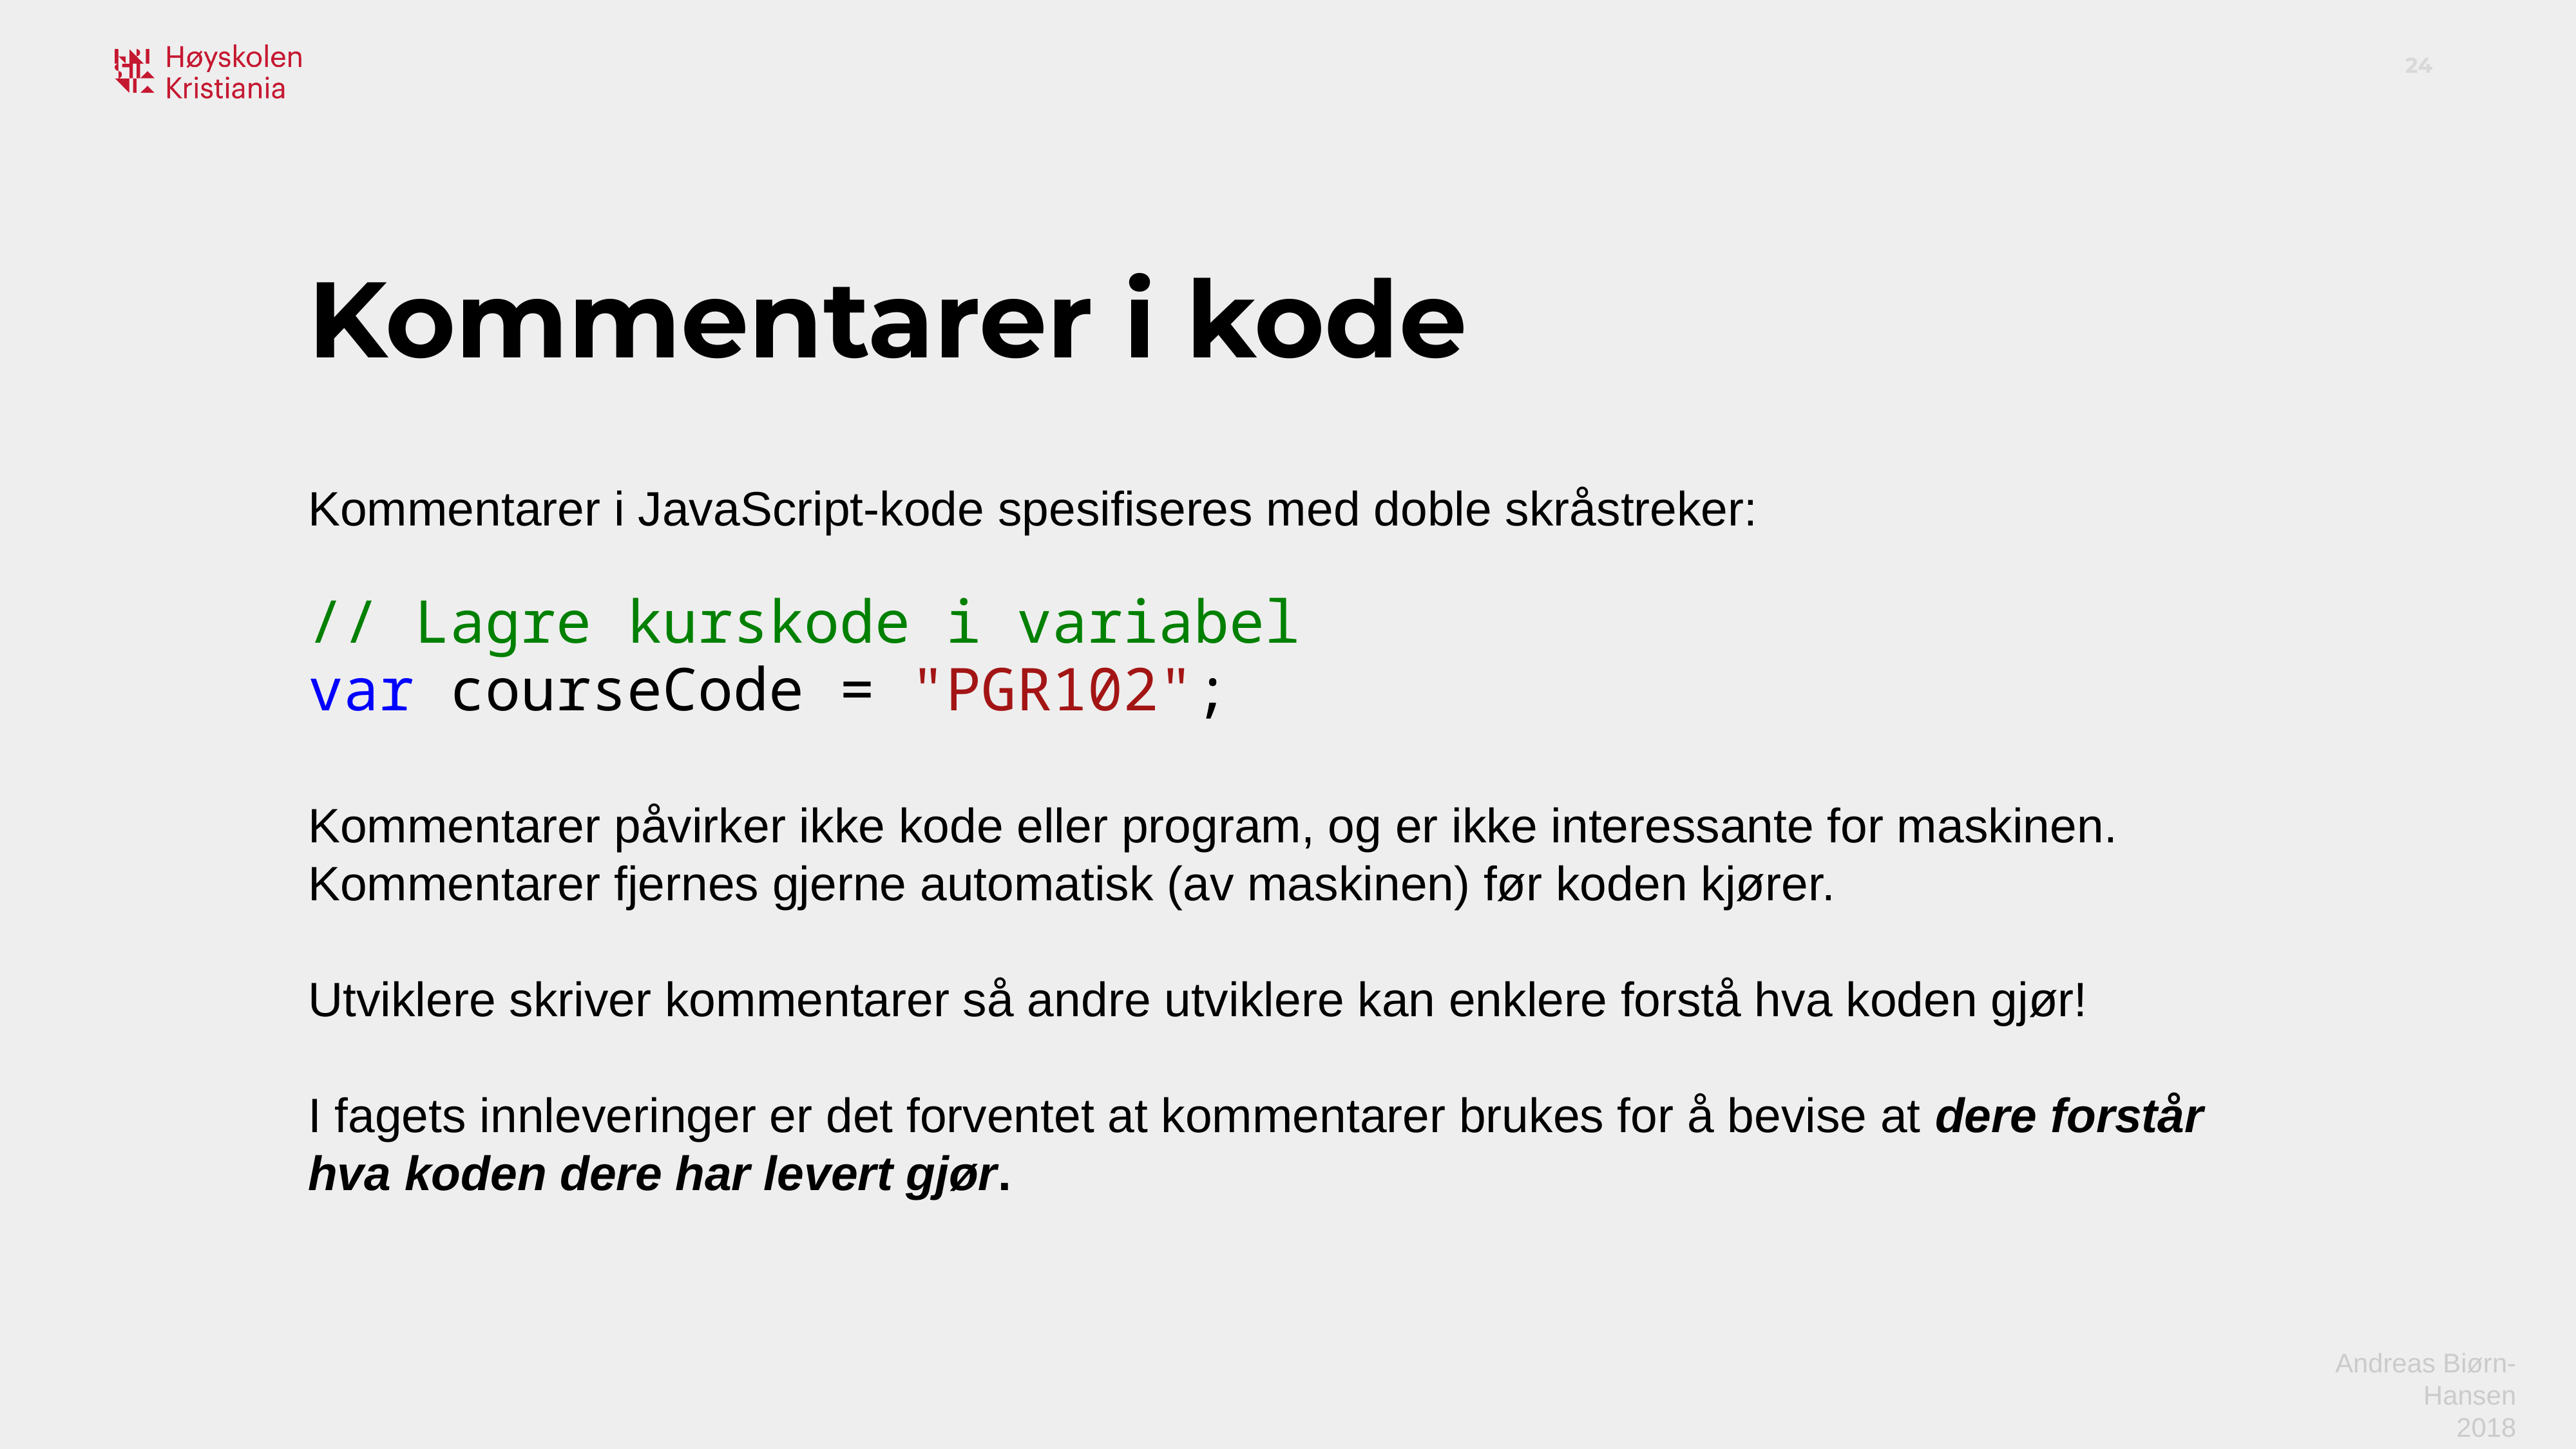

Kommentarer i kode

Kommentarer i JavaScript-kode spesifiseres med doble skråstreker:
Kommentarer påvirker ikke kode eller program, og er ikke interessante for maskinen. Kommentarer fjernes gjerne automatisk (av maskinen) før koden kjører.

Utviklere skriver kommentarer så andre utviklere kan enklere forstå hva koden gjør!

I fagets innleveringer er det forventet at kommentarer brukes for å bevise at dere forstår hva koden dere har levert gjør.
// Lagre kurskode i variabel
var courseCode = "PGR102";